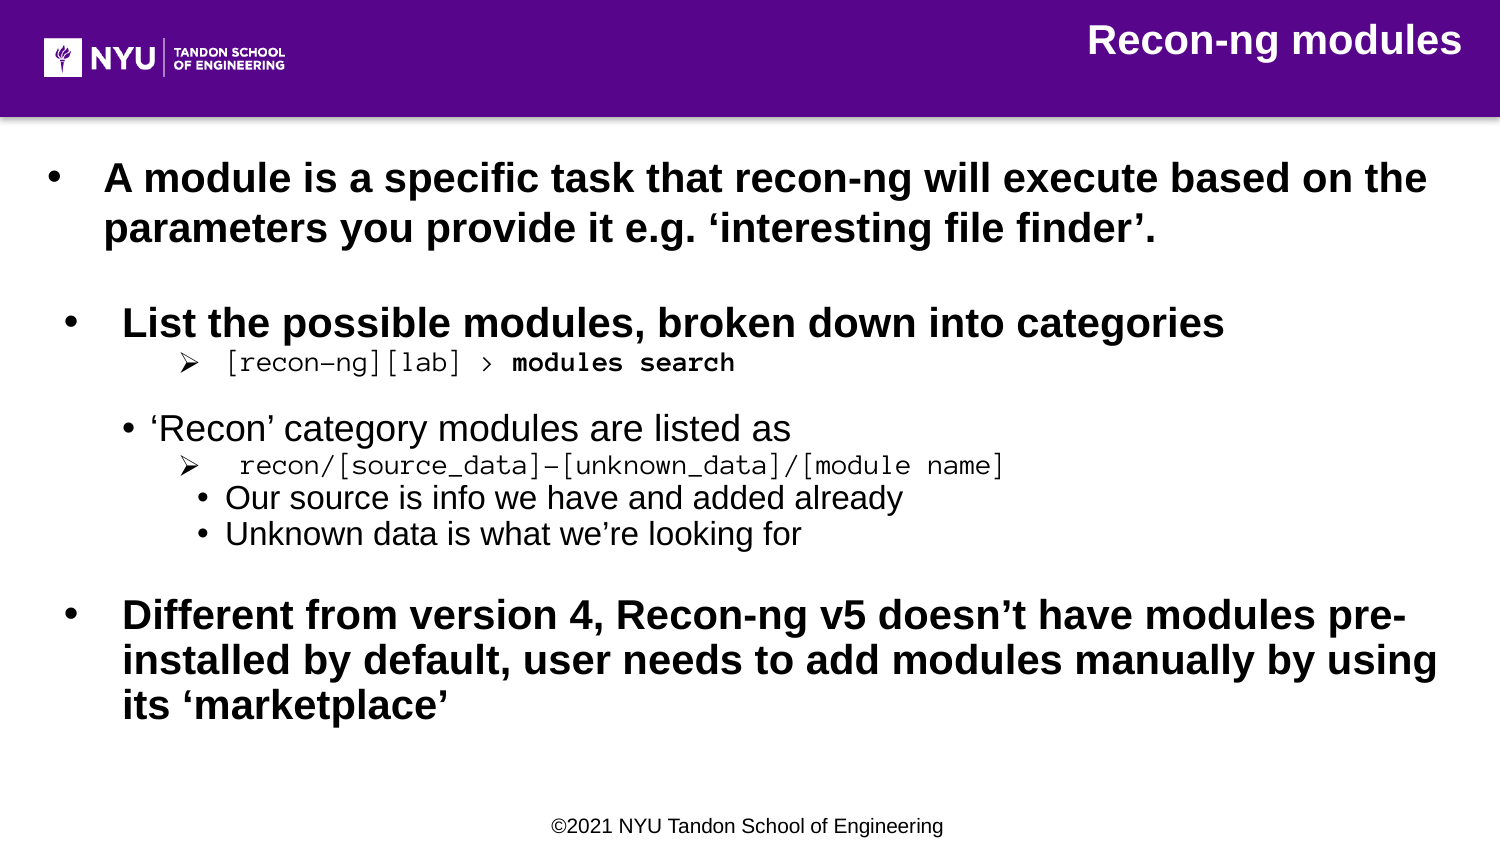

Recon-ng modules
A module is a specific task that recon-ng will execute based on the parameters you provide it e.g. ‘interesting file finder’.

List the possible modules, broken down into categories
[recon-ng][lab] > modules search

‘Recon’ category modules are listed as
 recon/[source_data]-[unknown_data]/[module name]
Our source is info we have and added already
Unknown data is what we’re looking for

Different from version 4, Recon-ng v5 doesn’t have modules pre-installed by default, user needs to add modules manually by using its ‘marketplace’